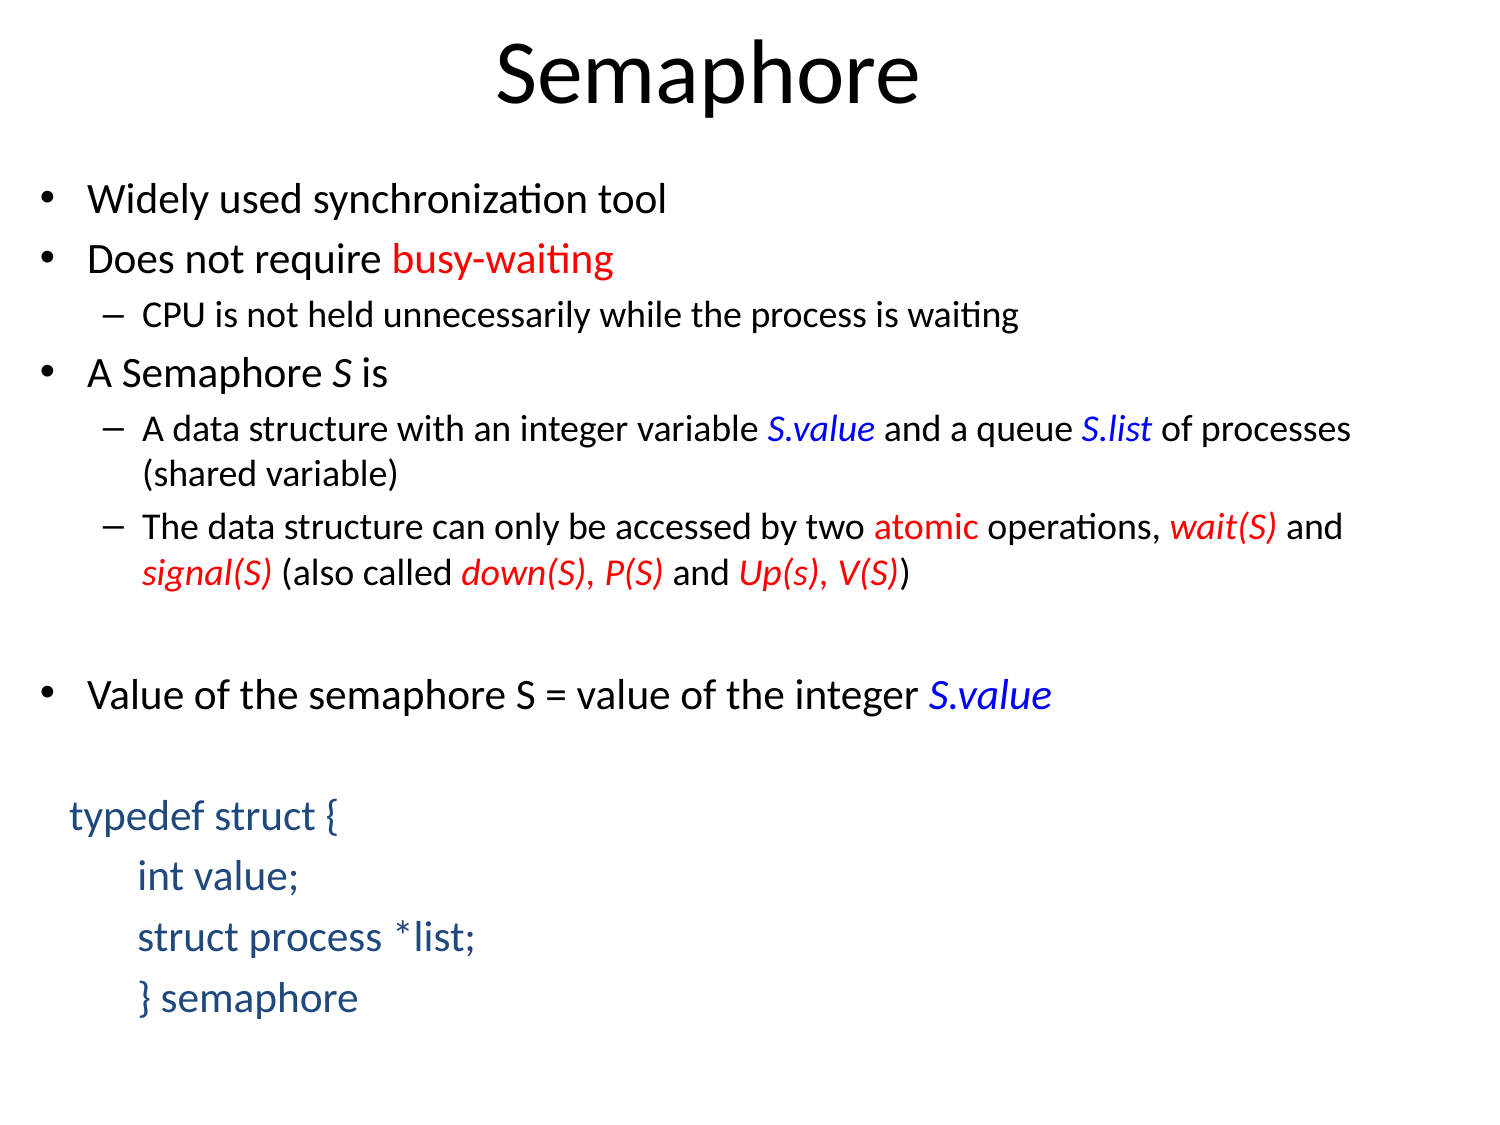

# Semaphore
Widely used synchronization tool
Does not require busy-waiting
CPU is not held unnecessarily while the process is waiting
A Semaphore S is
A data structure with an integer variable S.value and a queue S.list of processes (shared variable)
The data structure can only be accessed by two atomic operations, wait(S) and signal(S) (also called down(S), P(S) and Up(s), V(S))

Value of the semaphore S = value of the integer S.value

   typedef struct {
	int value;
	struct process *list;
	} semaphore